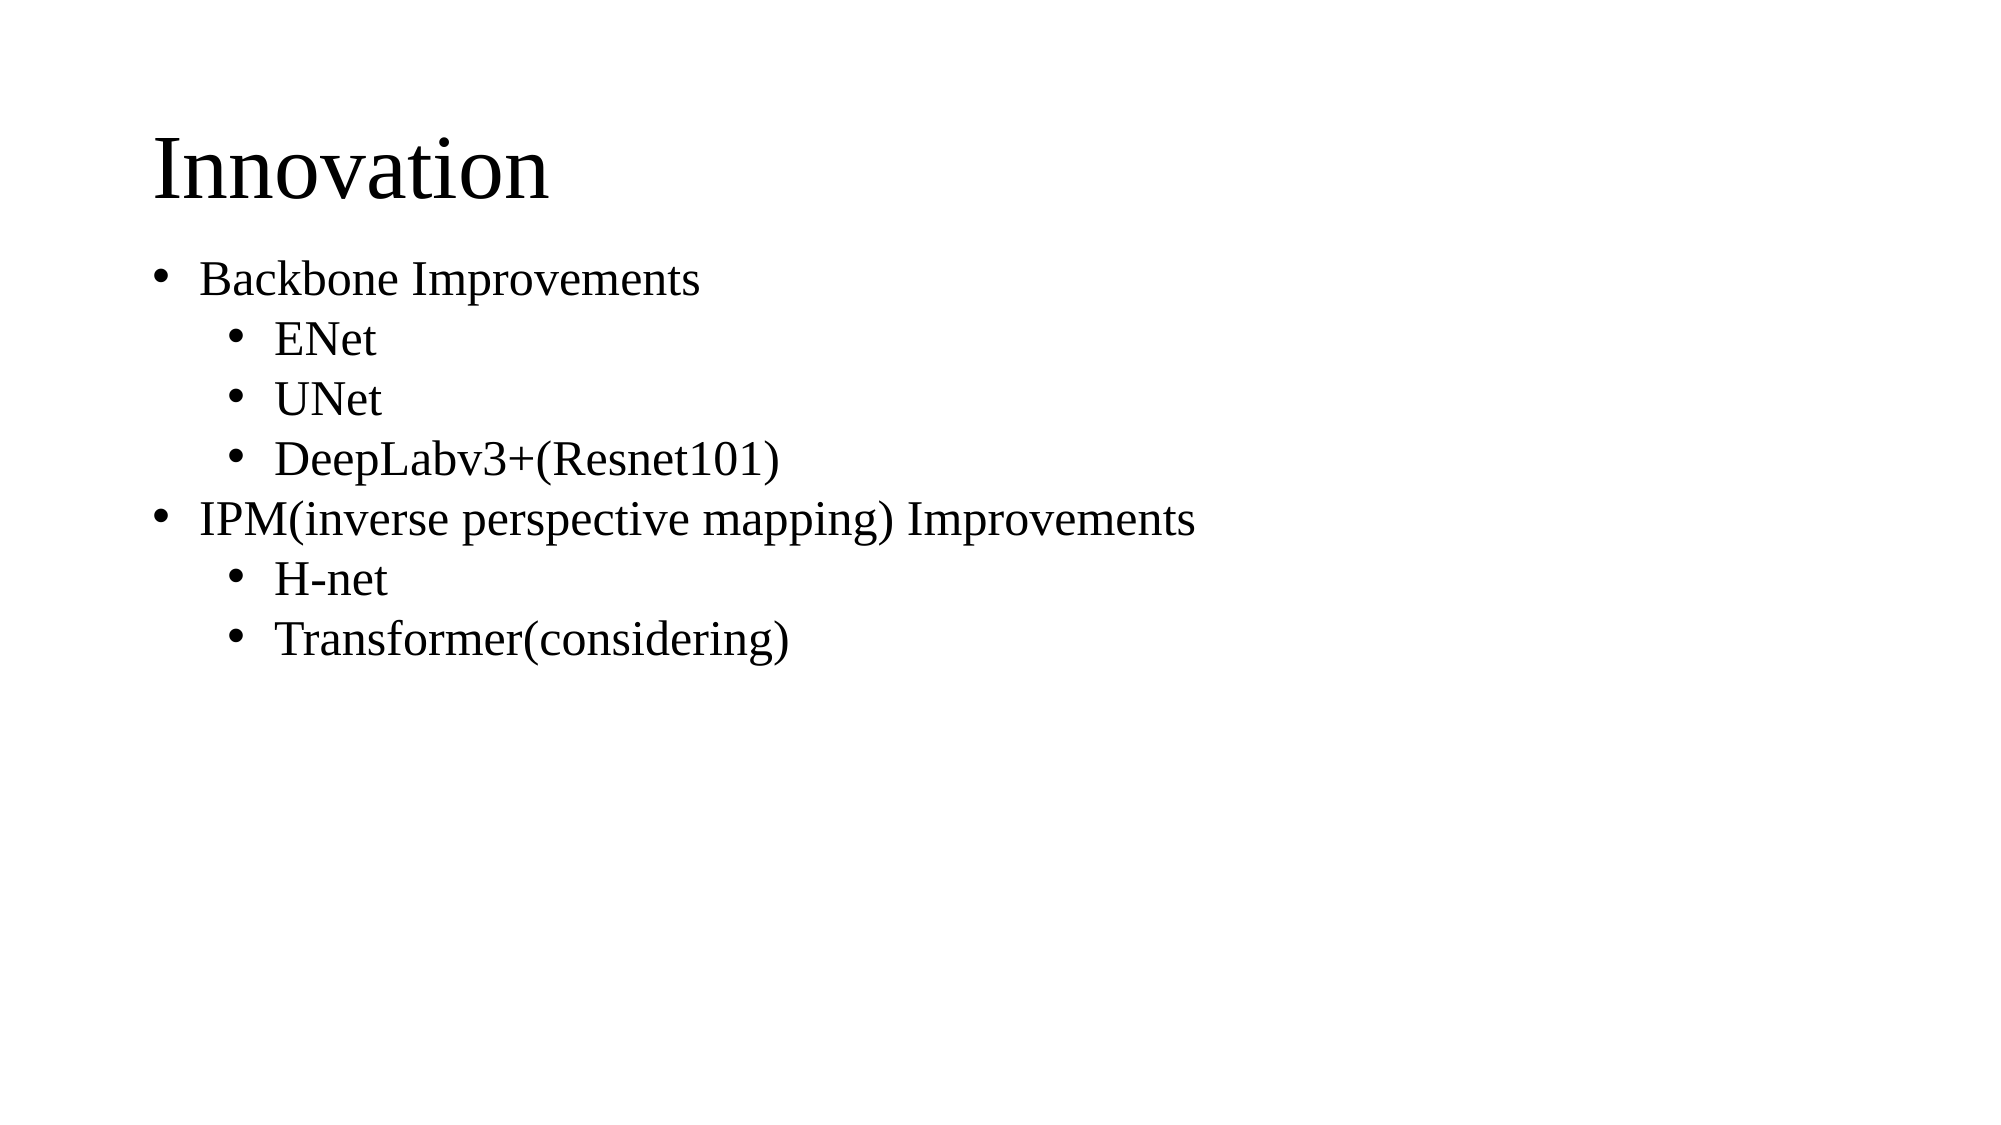

# Innovation
Backbone Improvements
ENet
UNet
DeepLabv3+(Resnet101)
IPM(inverse perspective mapping) Improvements
H-net
Transformer(considering)